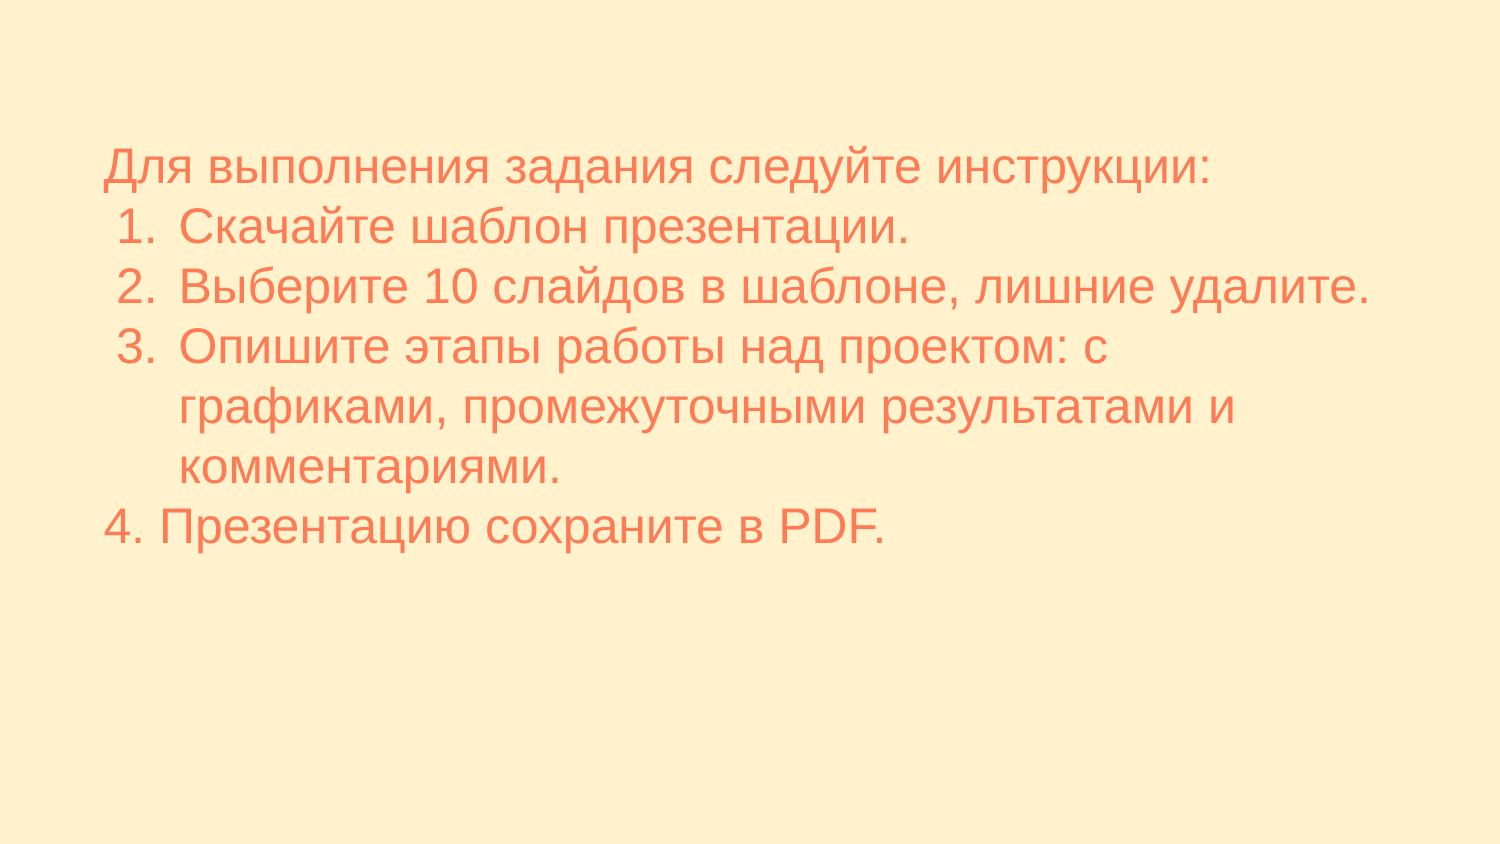

Для выполнения задания следуйте инструкции:
Скачайте шаблон презентации.
Выберите 10 слайдов в шаблоне, лишние удалите.
Опишите этапы работы над проектом: с графиками, промежуточными результатами и комментариями.
4. Презентацию сохраните в PDF.